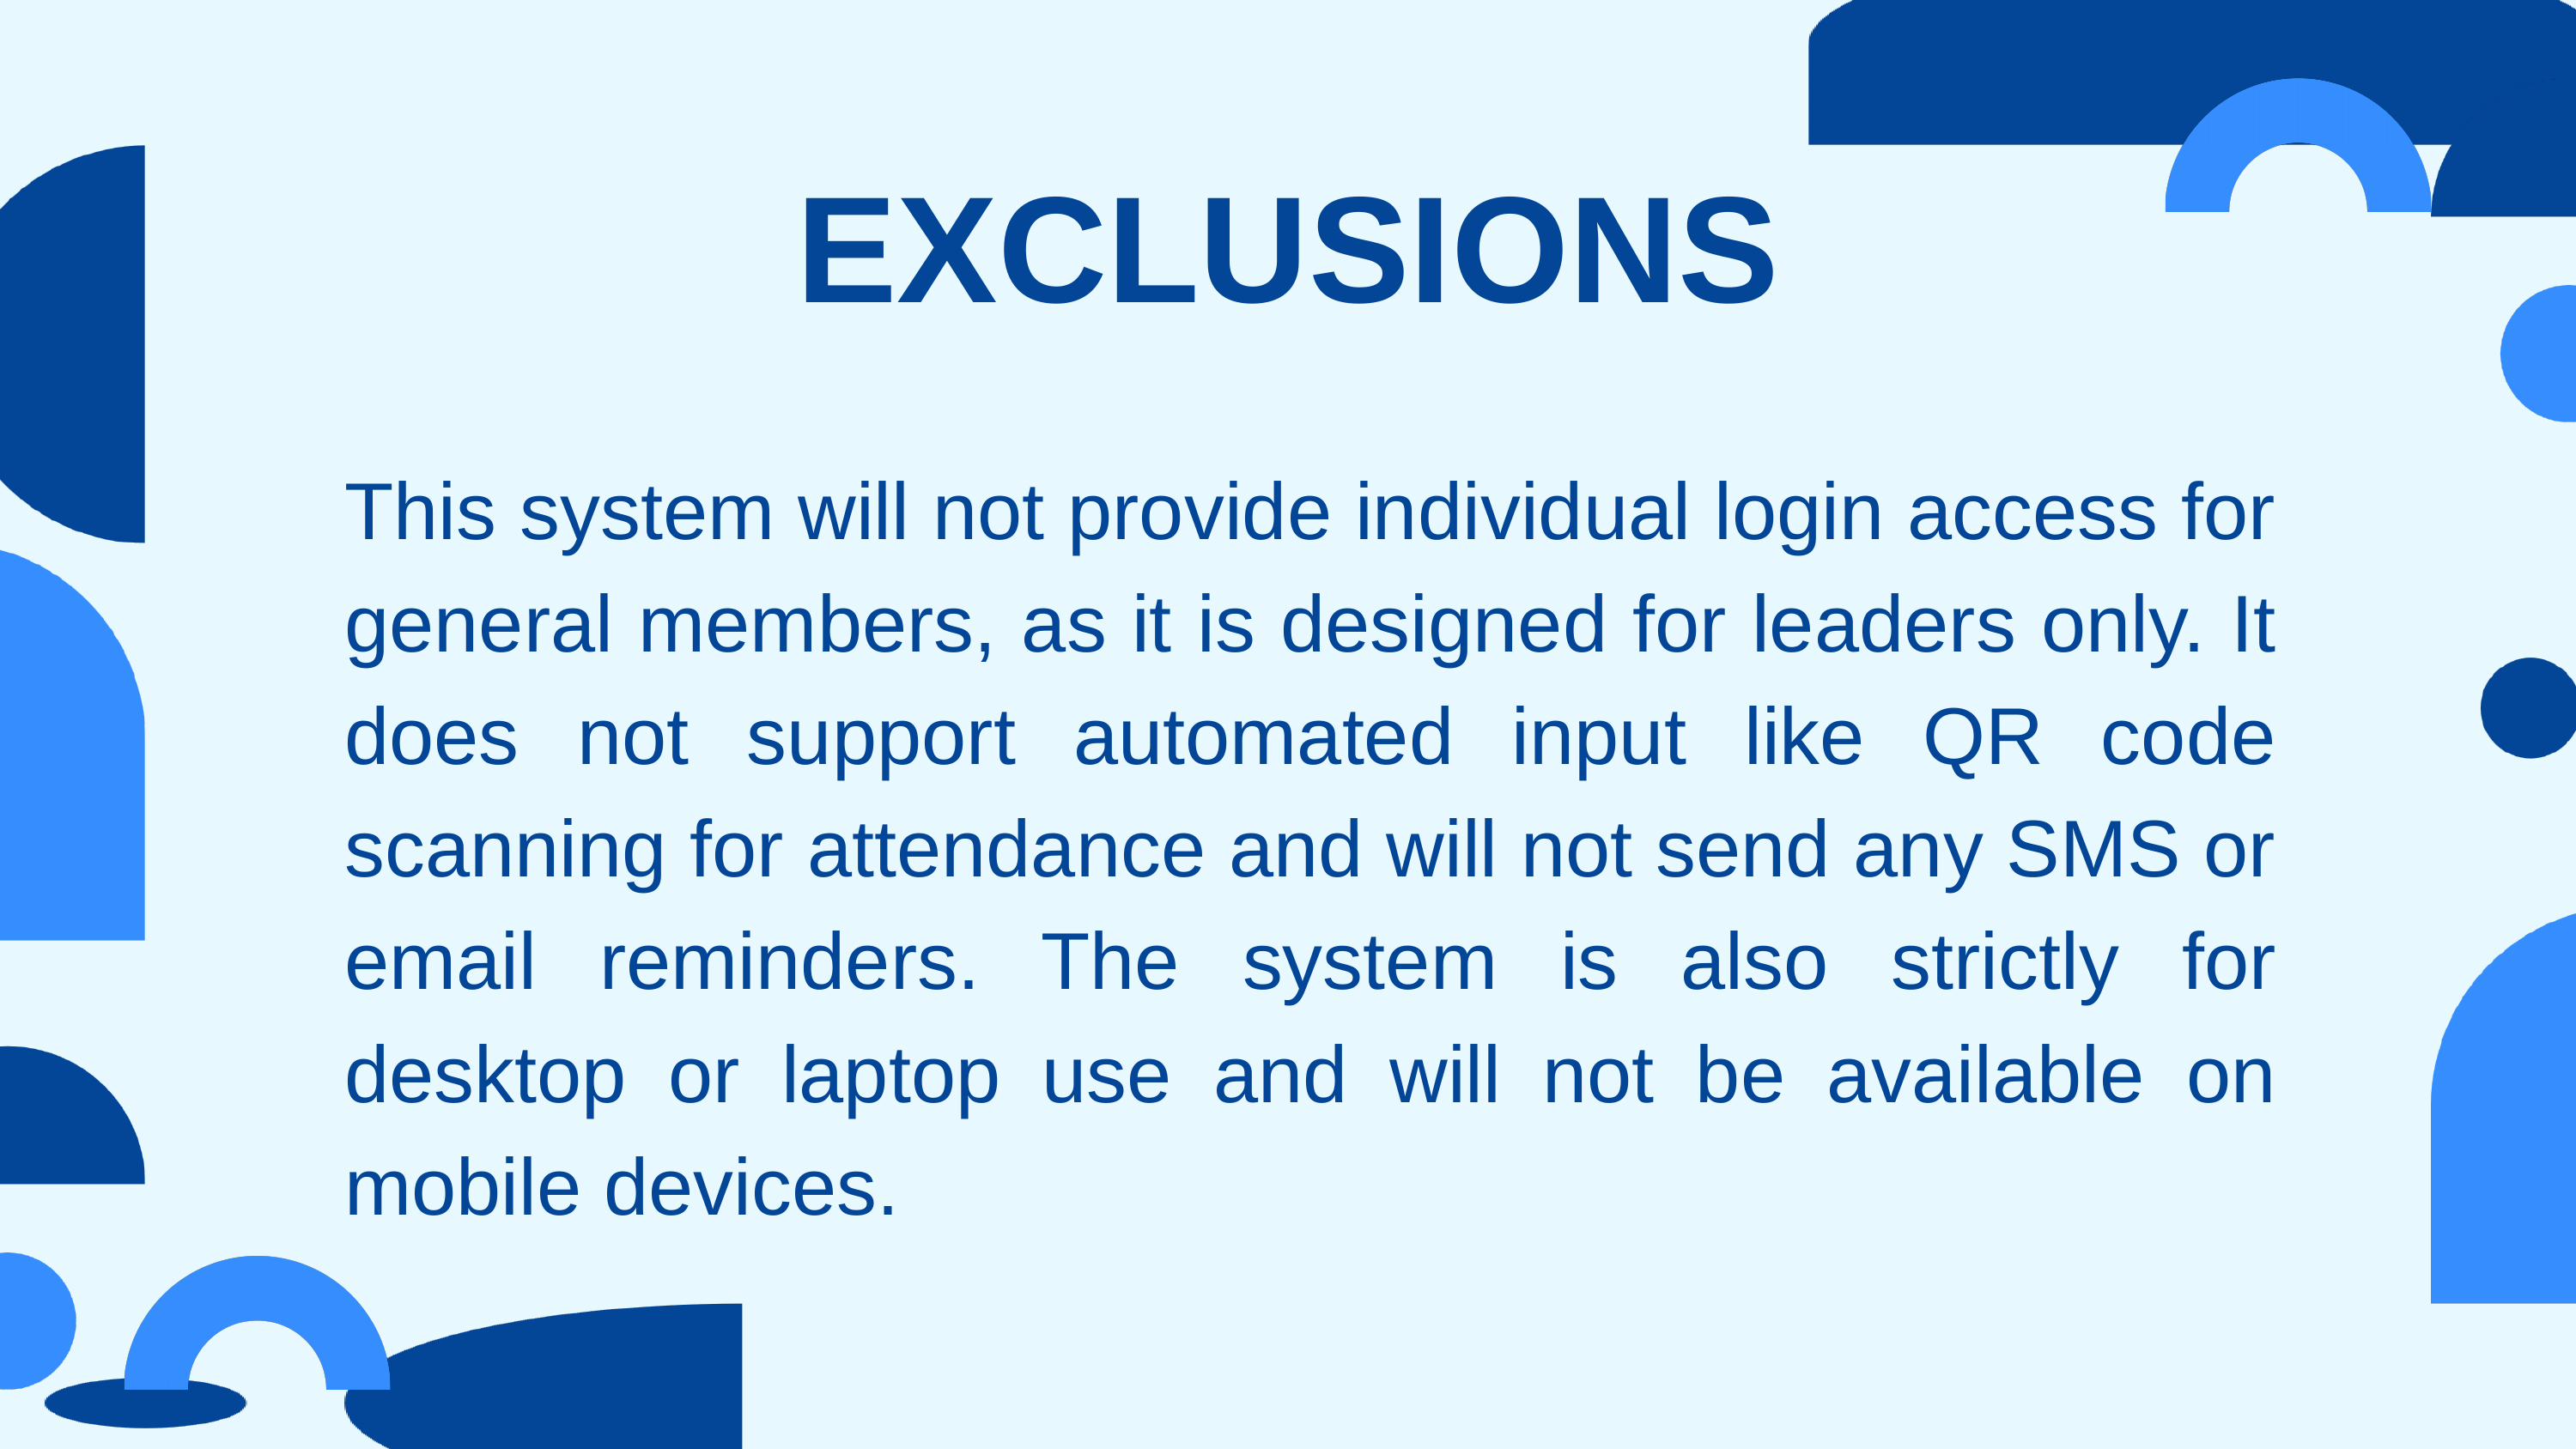

EXCLUSIONS
This system will not provide individual login access for general members, as it is designed for leaders only. It does not support automated input like QR code scanning for attendance and will not send any SMS or email reminders. The system is also strictly for desktop or laptop use and will not be available on mobile devices.